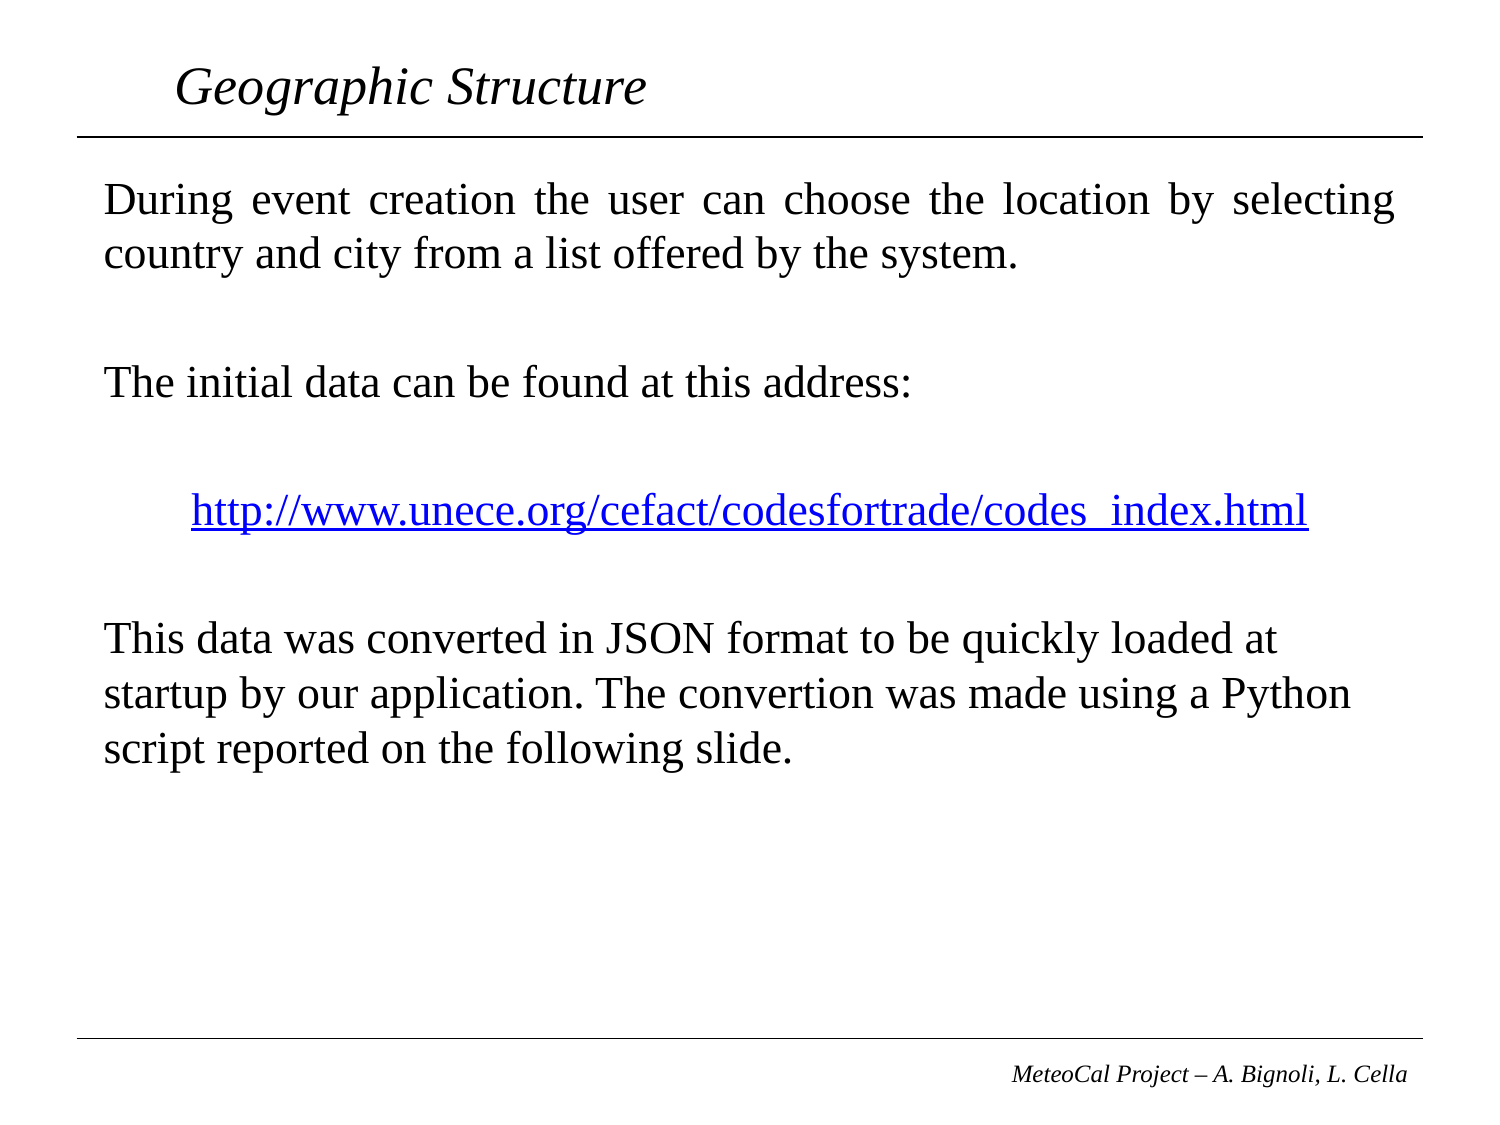

# Geographic Structure
During event creation the user can choose the location by selecting country and city from a list offered by the system.

The initial data can be found at this address:

http://www.unece.org/cefact/codesfortrade/codes_index.html

This data was converted in JSON format to be quickly loaded at startup by our application. The convertion was made using a Python script reported on the following slide.
MeteoCal Project – A. Bignoli, L. Cella